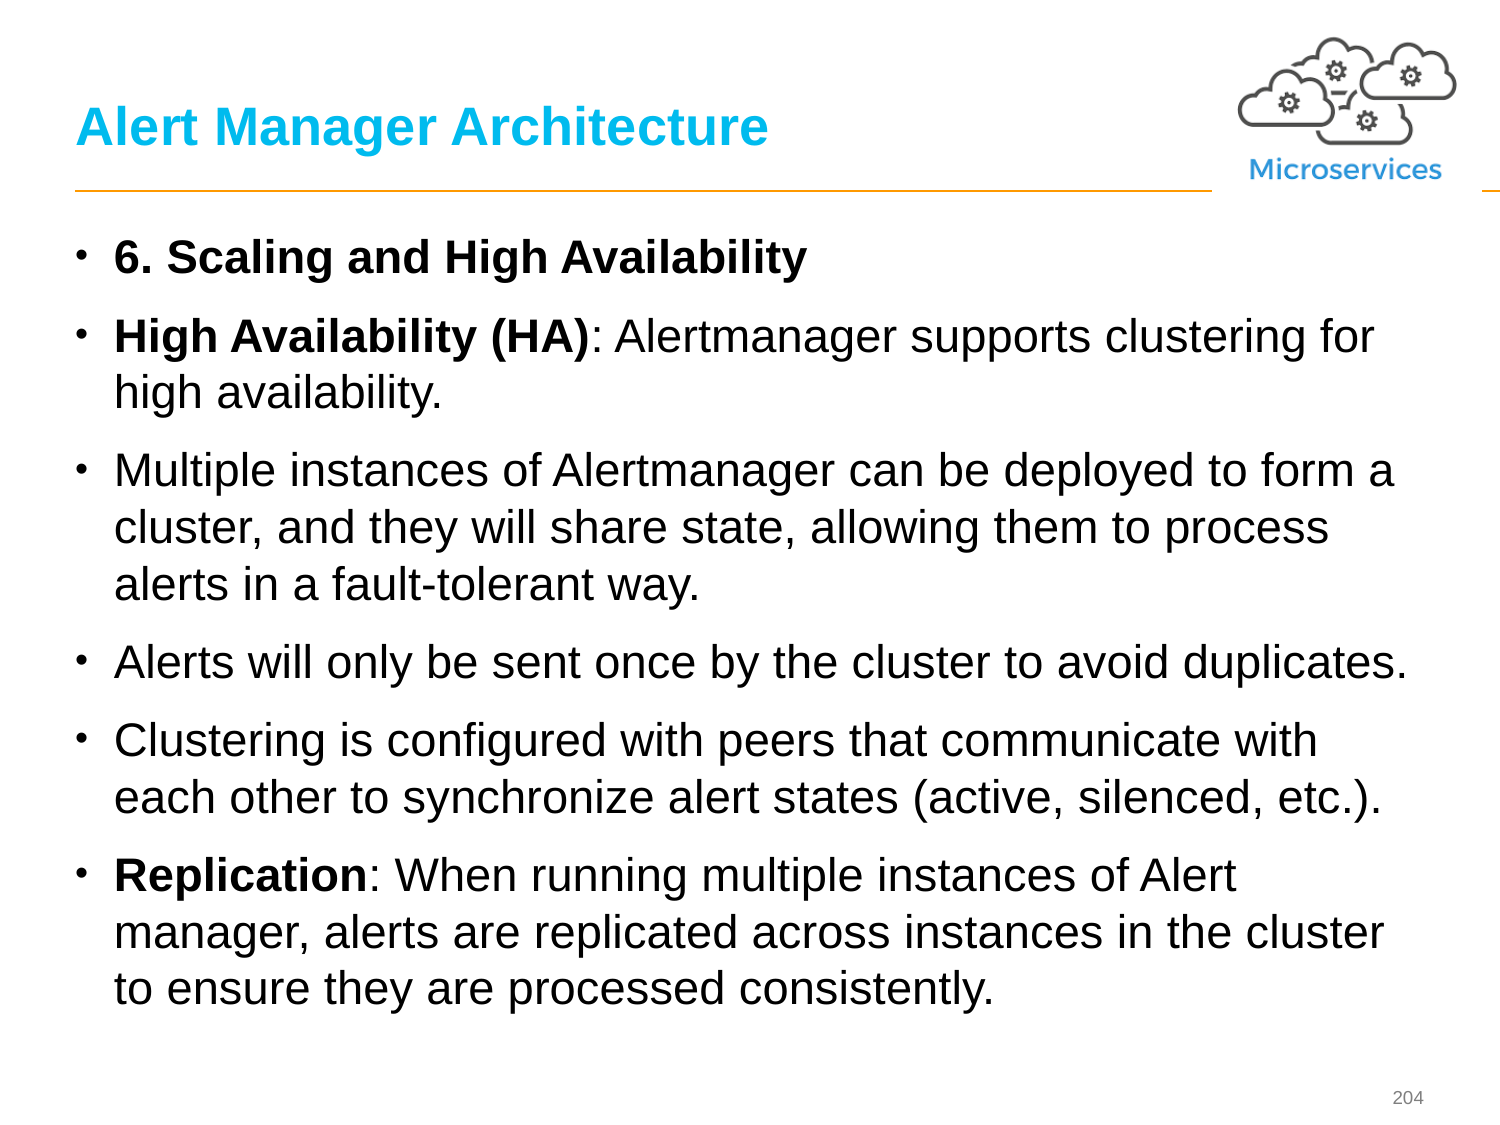

# Alert Manager Architecture
6. Scaling and High Availability
High Availability (HA): Alertmanager supports clustering for high availability.
Multiple instances of Alertmanager can be deployed to form a cluster, and they will share state, allowing them to process alerts in a fault-tolerant way.
Alerts will only be sent once by the cluster to avoid duplicates.
Clustering is configured with peers that communicate with each other to synchronize alert states (active, silenced, etc.).
Replication: When running multiple instances of Alert manager, alerts are replicated across instances in the cluster to ensure they are processed consistently.